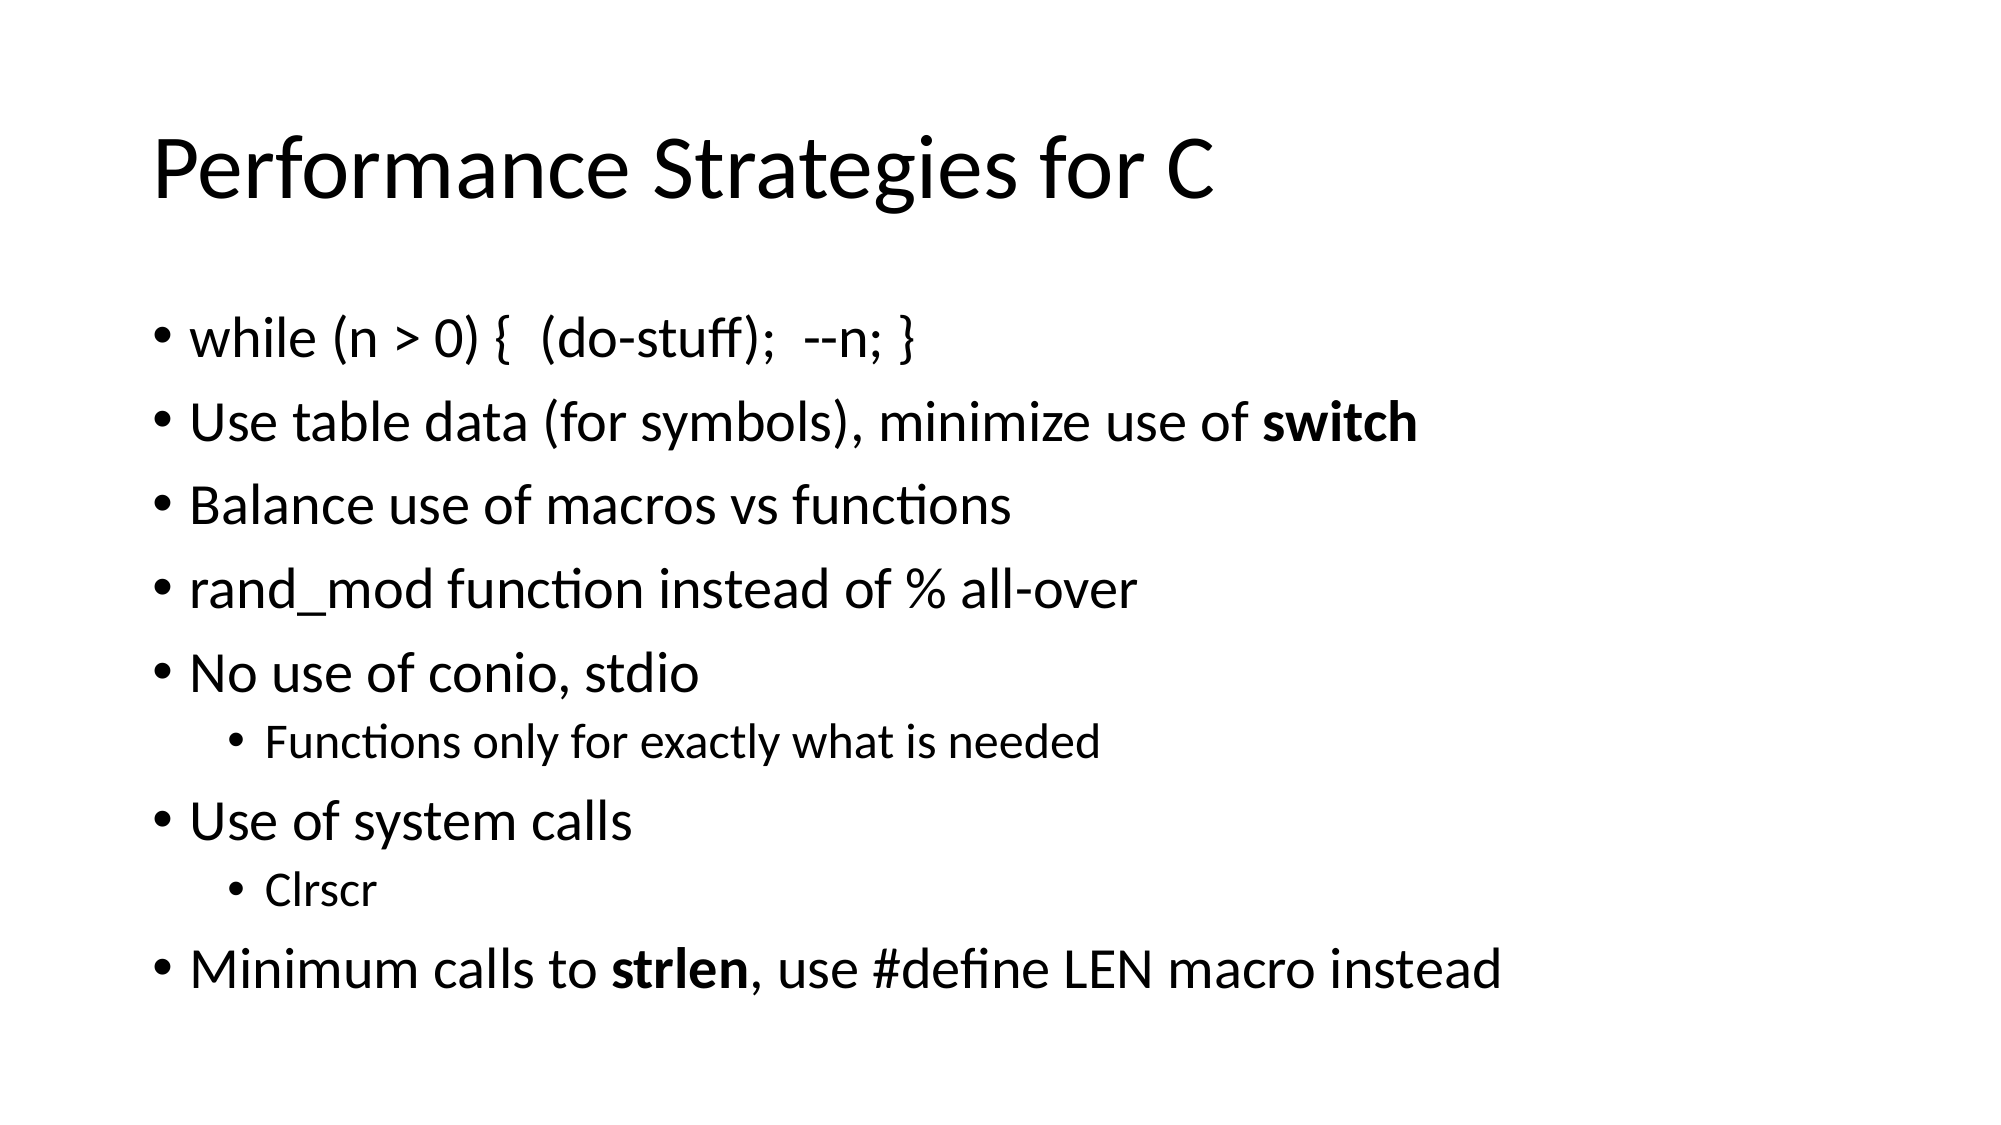

# Performance Strategies for C
while (n > 0) {  (do-stuff);  --n; }
Use table data (for symbols), minimize use of switch
Balance use of macros vs functions
rand_mod function instead of % all-over
No use of conio, stdio
Functions only for exactly what is needed
Use of system calls
Clrscr
Minimum calls to strlen, use #define LEN macro instead